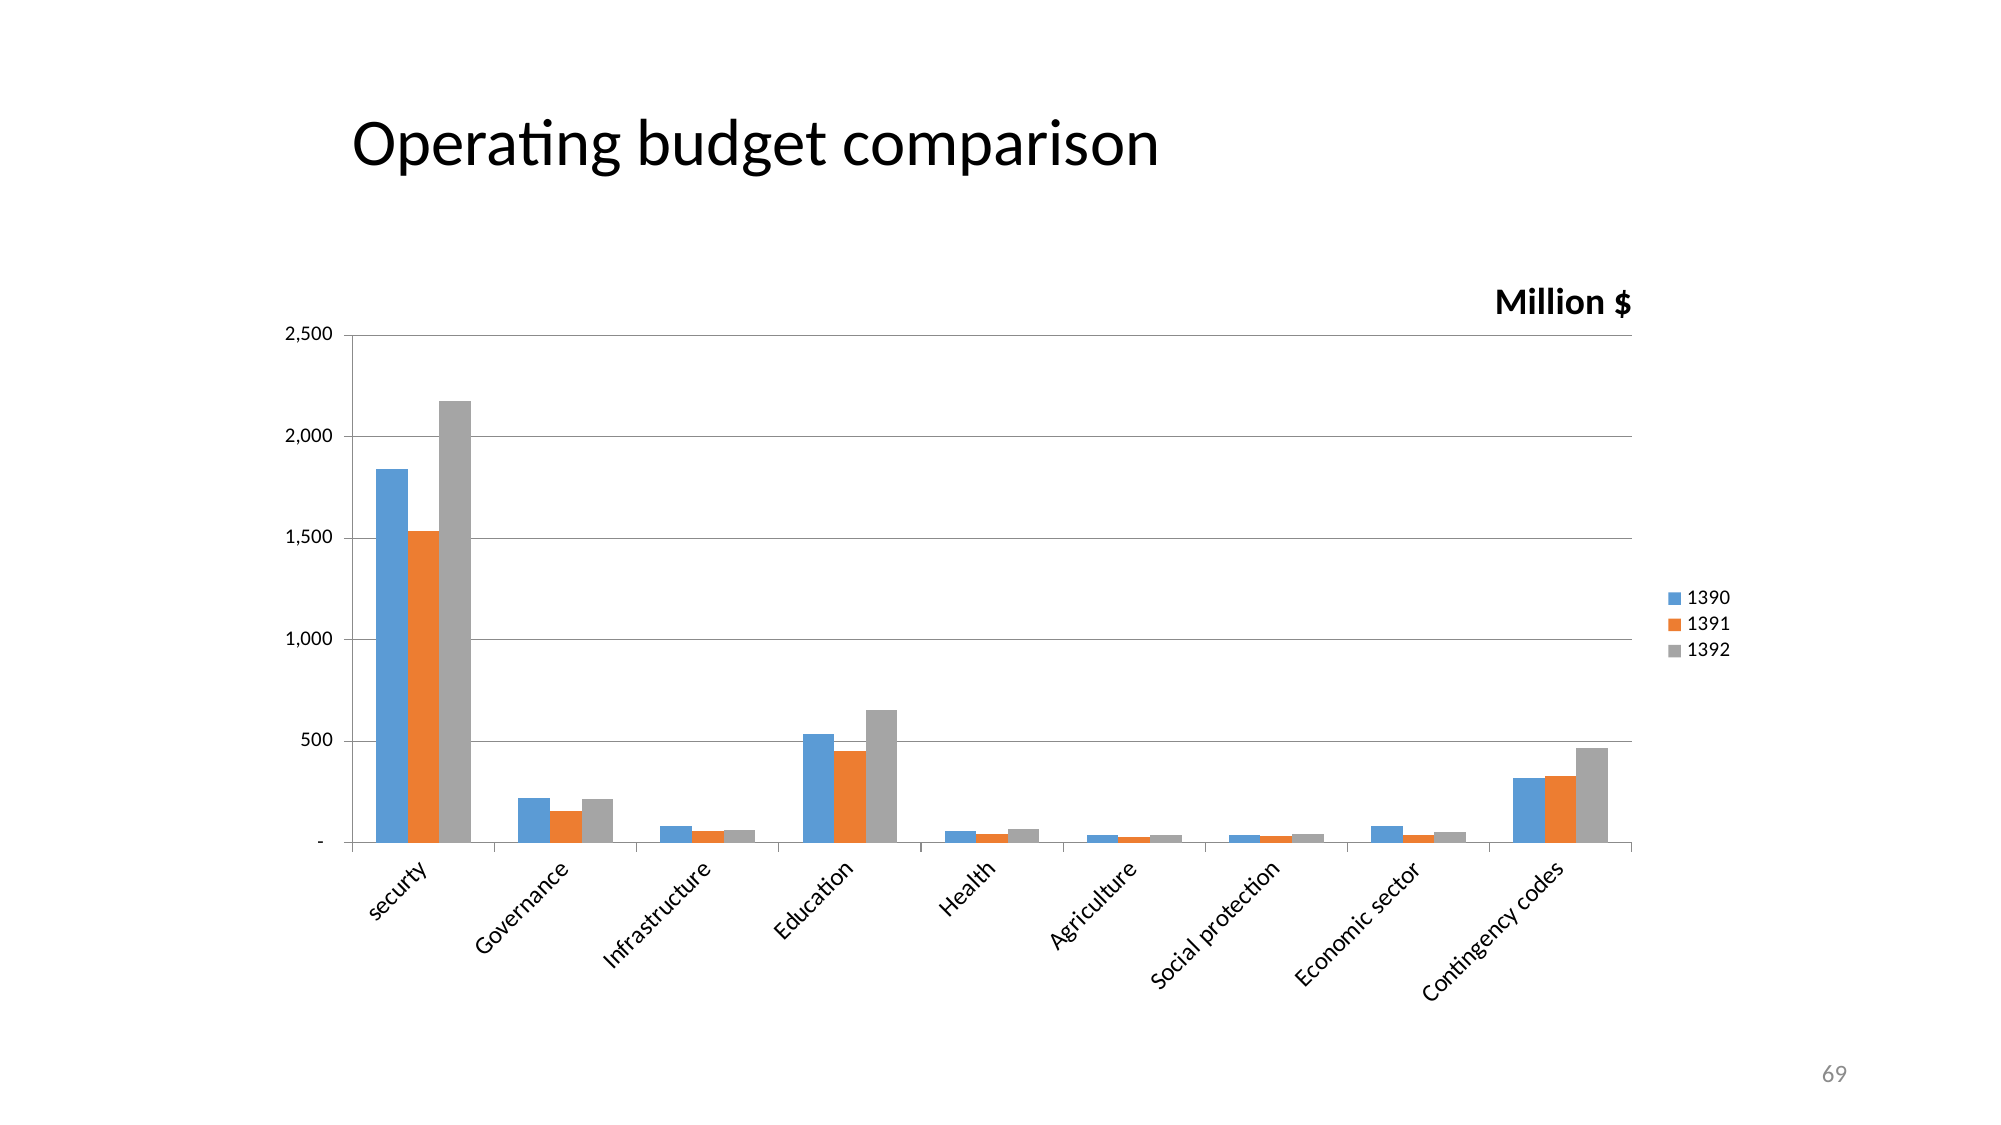

# Operating budget comparison

### Chart: Million $

| Category |  |  |  |
|---|---|---|---|
| securty | 1839.0729999999999 | 1536.215 | 2174.828657076923 |
| Governance | 218.38500000000008 | 156.298 | 213.51026923076918 |
| Infrastructure | 81.327 | 59.73000000000001 | 62.16677425 |
| Education | 533.8409999999997 | 454.132 | 654.803 |
| Health | 56.673 | 41.61 | 65.30483872019231 |
| Agriculture | 37.621 | 27.92899999999998 | 39.16300000000001 |
| Social protection | 37.586999999999996 | 31.626 | 44.72200000000002 |
| Economic sector | 84.252 | 39.591 | 53.609 |
| Contingency codes | 318.178 | 326.6789999999998 | 467.41199999999964 |
69